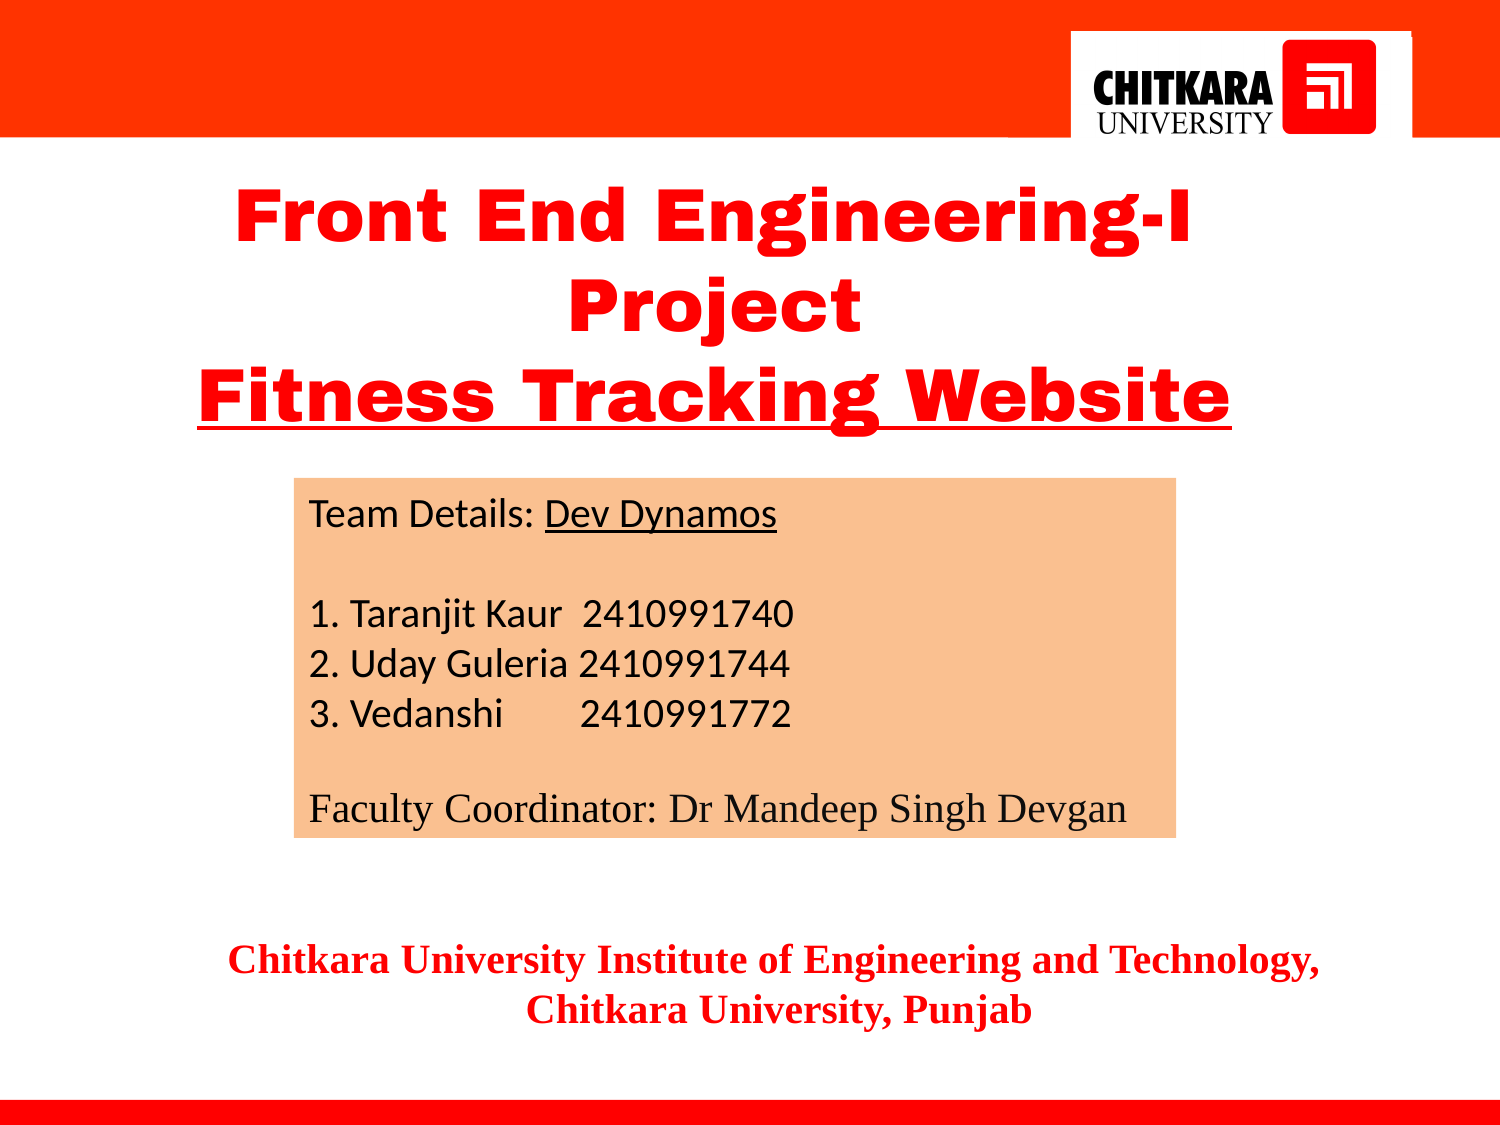

Front End Engineering-I Project
Fitness Tracking Website

Team Details: Dev Dynamos

1. Taranjit Kaur  2410991740
2. Uday Guleria 2410991744
3. Vedanshi        2410991772

Faculty Coordinator: Dr Mandeep Singh Devgan
:

Chitkara University Institute of Engineering and Technology,
Chitkara University, Punjab